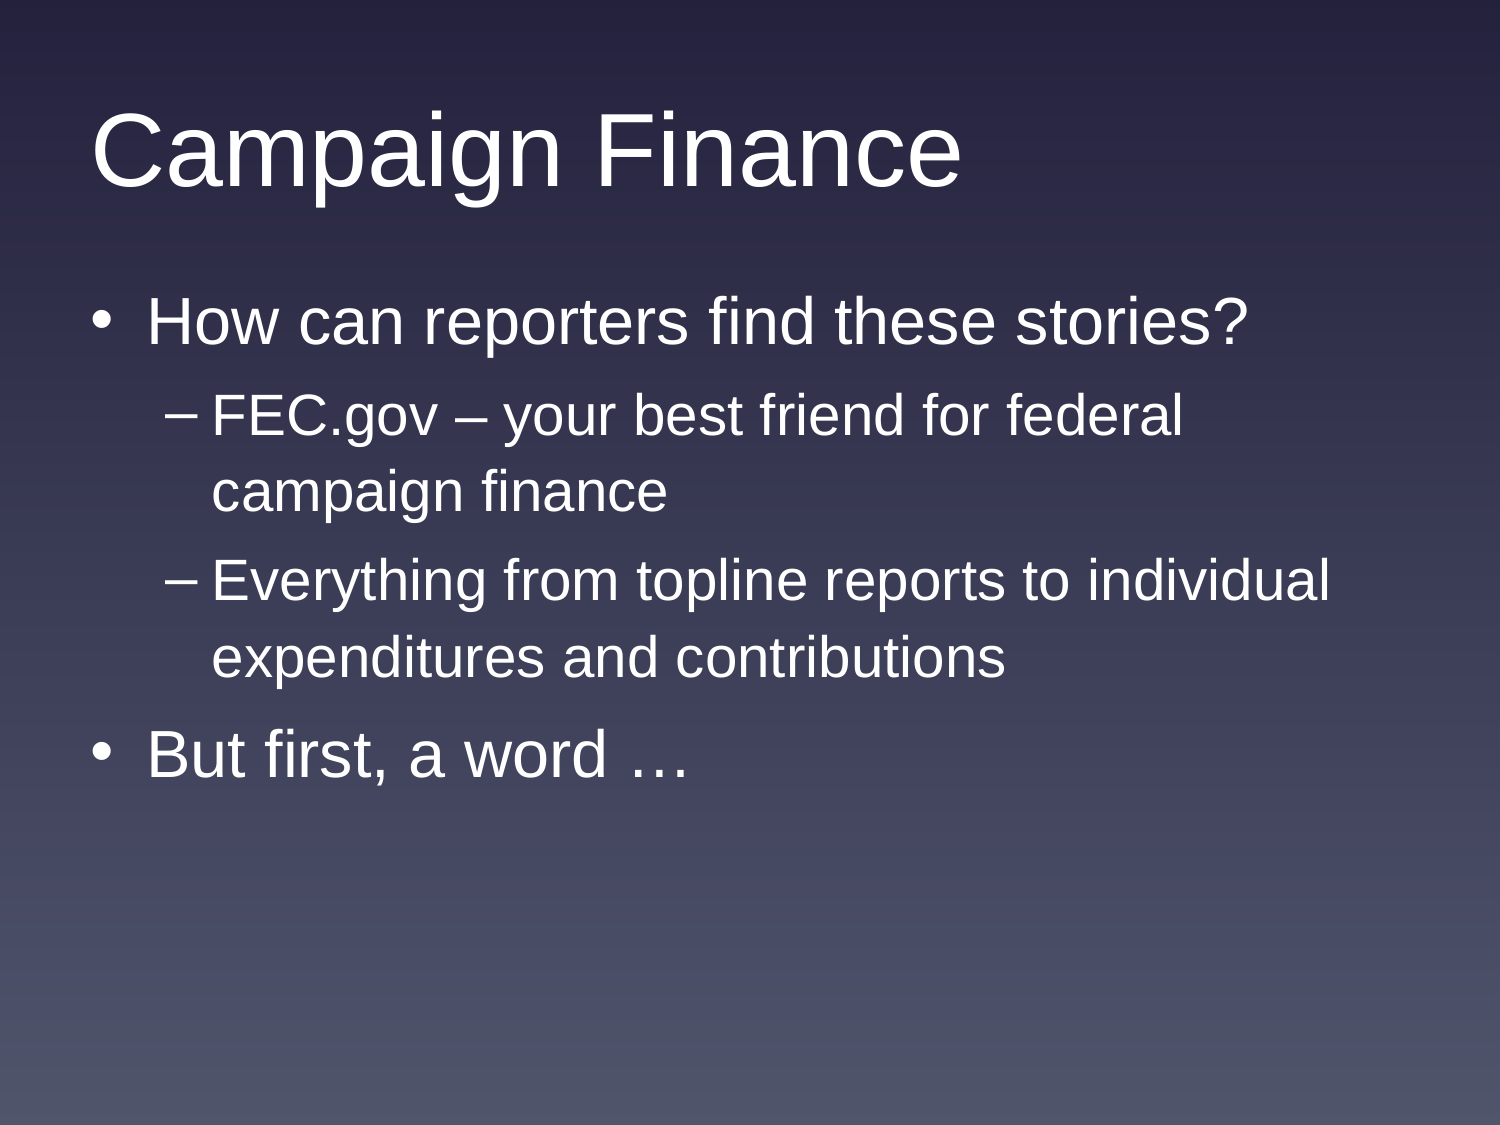

# Campaign Finance
How can reporters find these stories?
FEC.gov – your best friend for federal campaign finance
Everything from topline reports to individual expenditures and contributions
But first, a word …